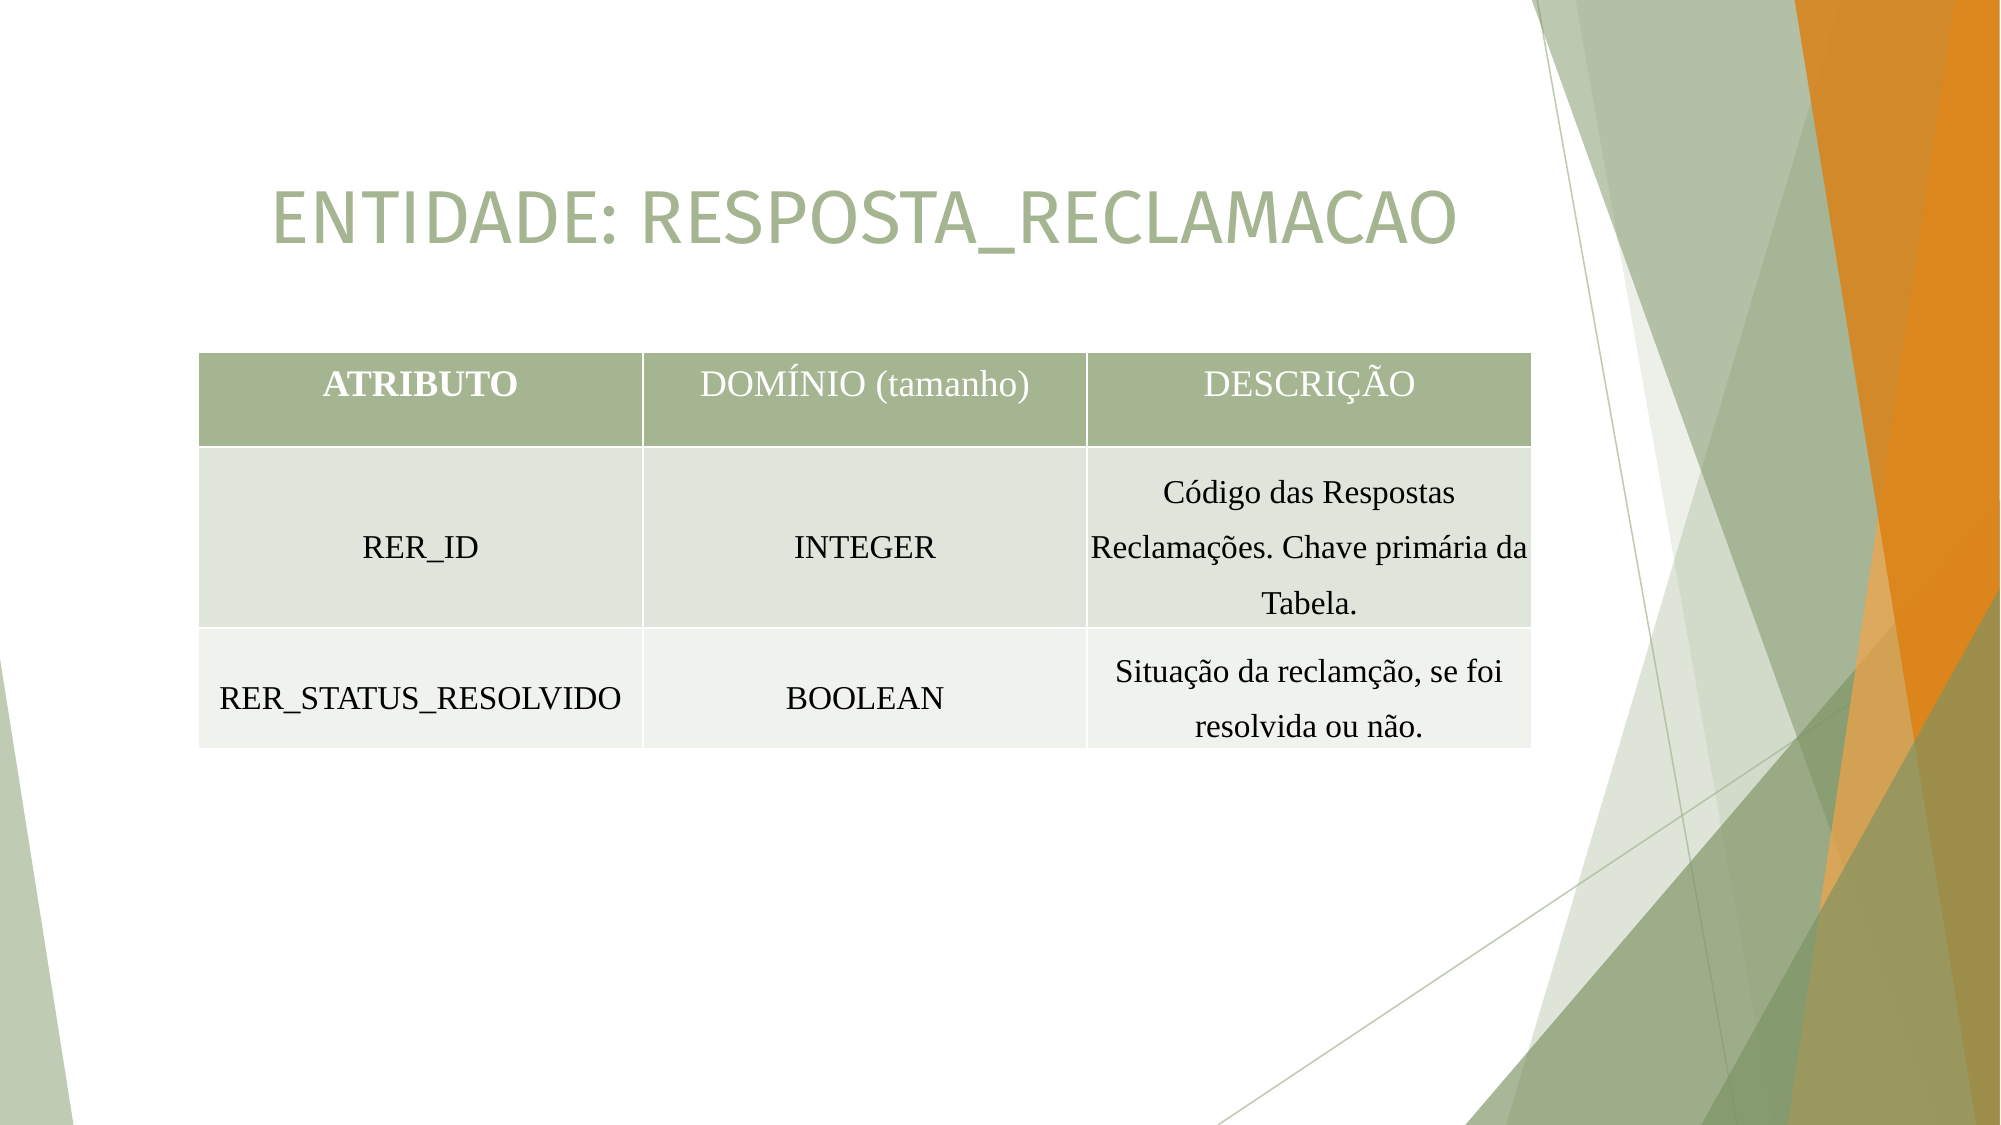

# ENTIDADE: RESPOSTA_RECLAMACAO
| ATRIBUTO | DOMÍNIO (tamanho) | DESCRIÇÃO |
| --- | --- | --- |
| RER\_ID | INTEGER | Código das Respostas Reclamações. Chave primária da Tabela. |
| RER\_STATUS\_RESOLVIDO | BOOLEAN | Situação da reclamção, se foi resolvida ou não. |